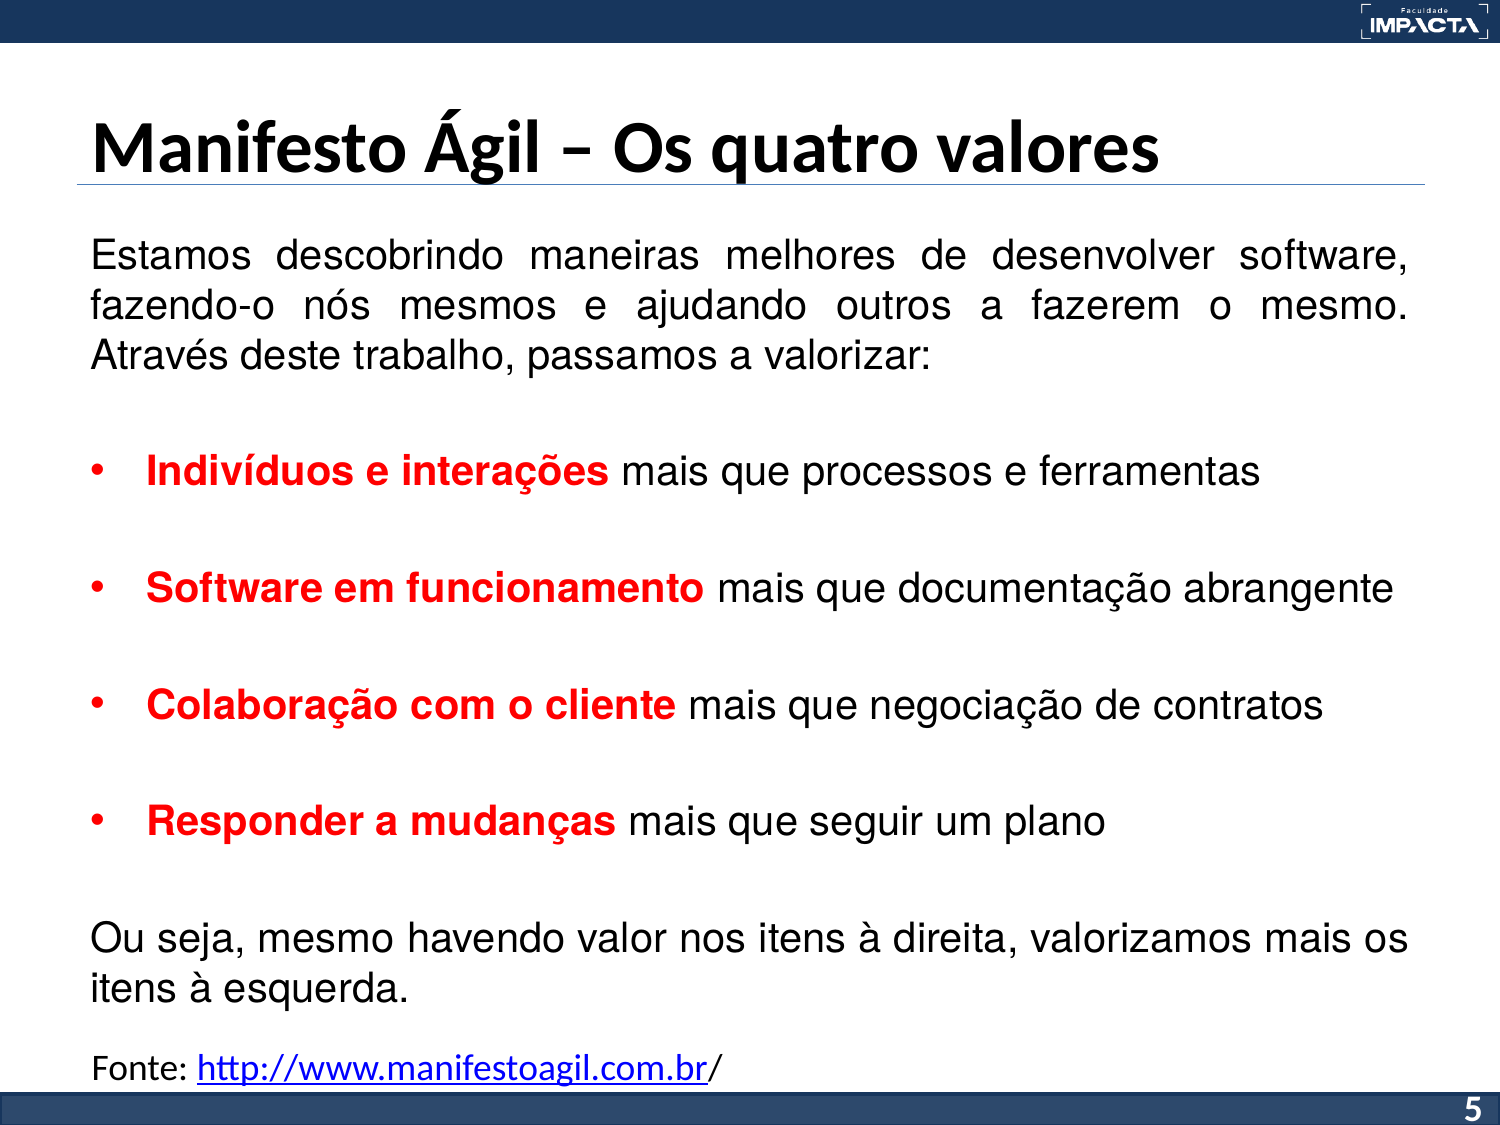

# Manifesto Ágil – Os quatro valores
Estamos descobrindo maneiras melhores de desenvolver software, fazendo-o nós mesmos e ajudando outros a fazerem o mesmo. Através deste trabalho, passamos a valorizar:

Indivíduos e interações mais que processos e ferramentas

Software em funcionamento mais que documentação abrangente

Colaboração com o cliente mais que negociação de contratos

Responder a mudanças mais que seguir um plano

Ou seja, mesmo havendo valor nos itens à direita, valorizamos mais os itens à esquerda.
Fonte: http://www.manifestoagil.com.br/
5